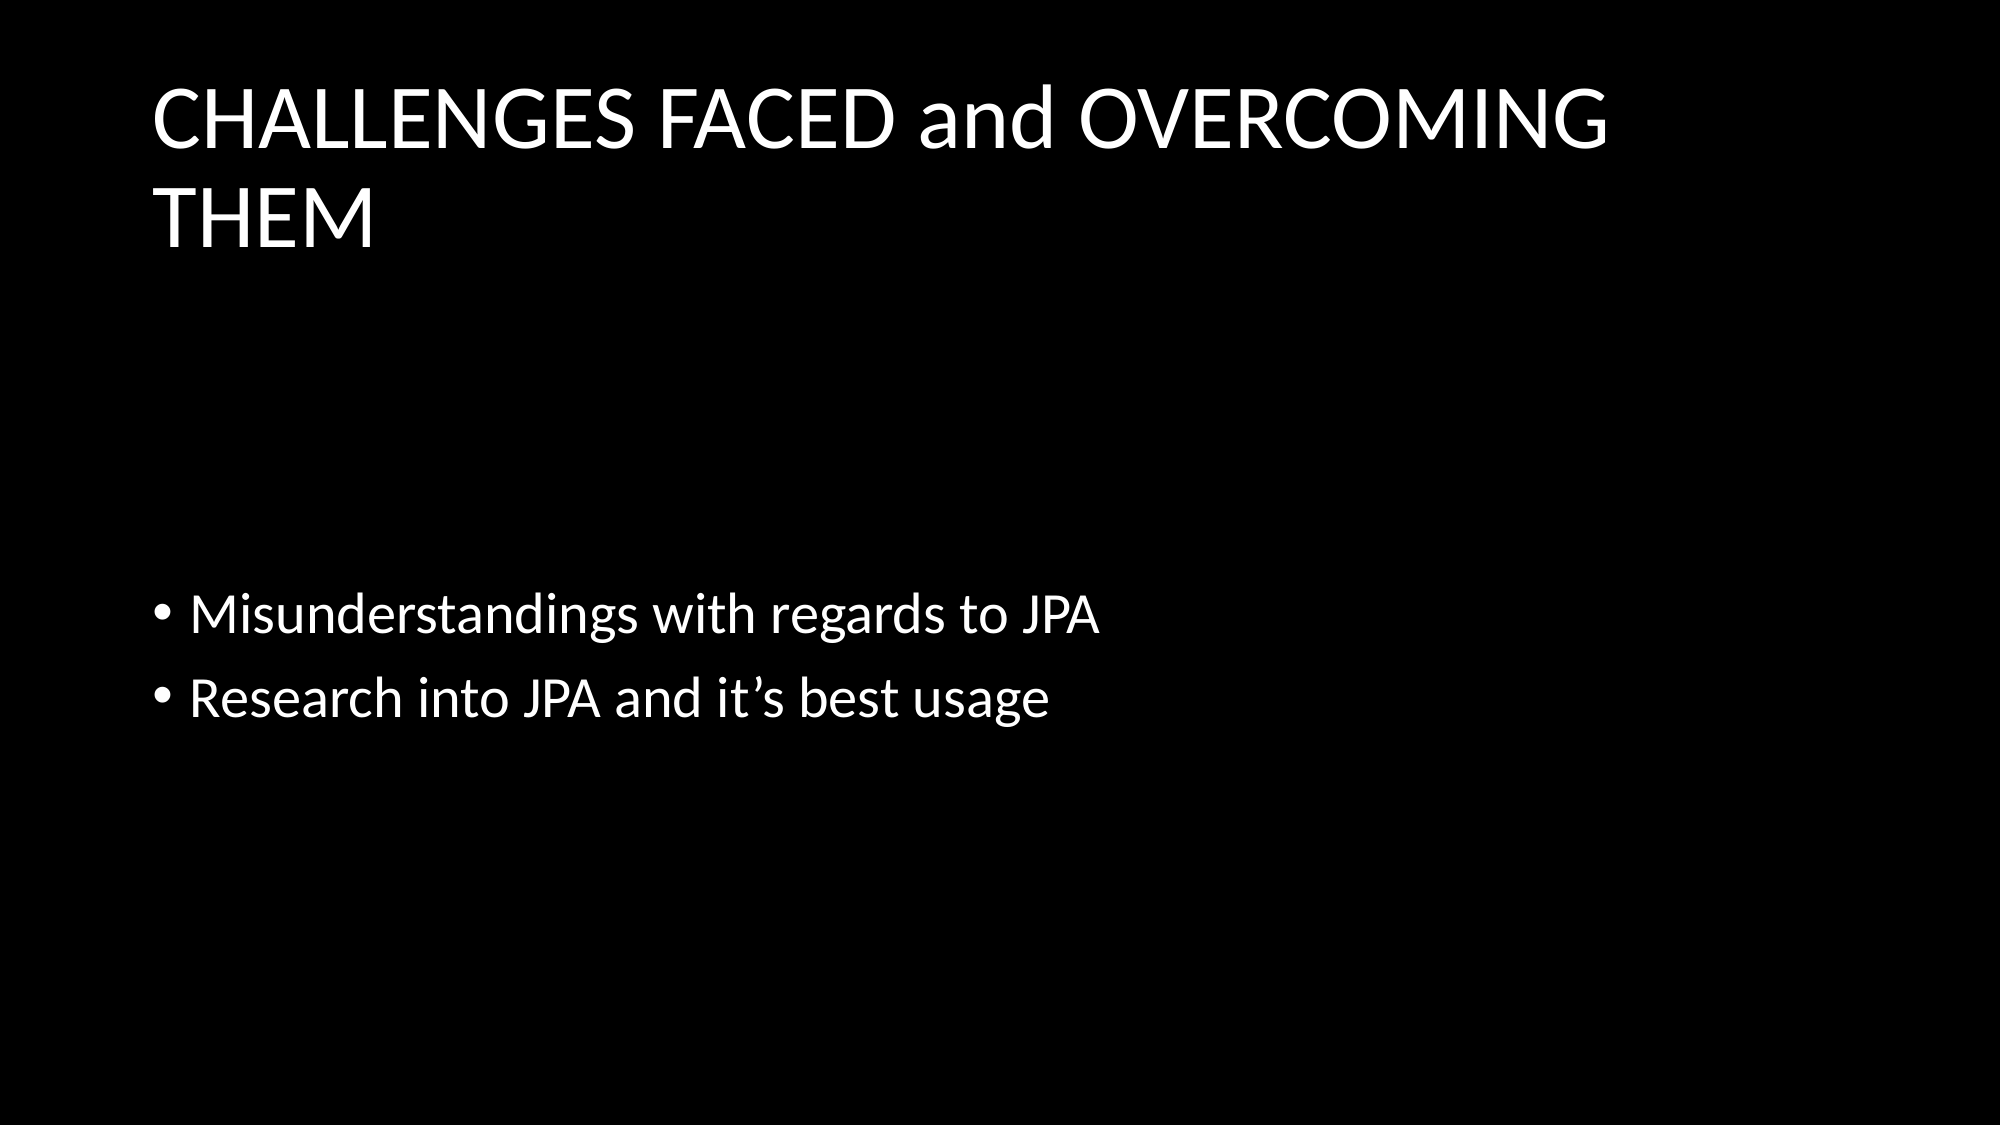

# CHALLENGES FACED and OVERCOMING THEM
Misunderstandings with regards to JPA
Research into JPA and it’s best usage